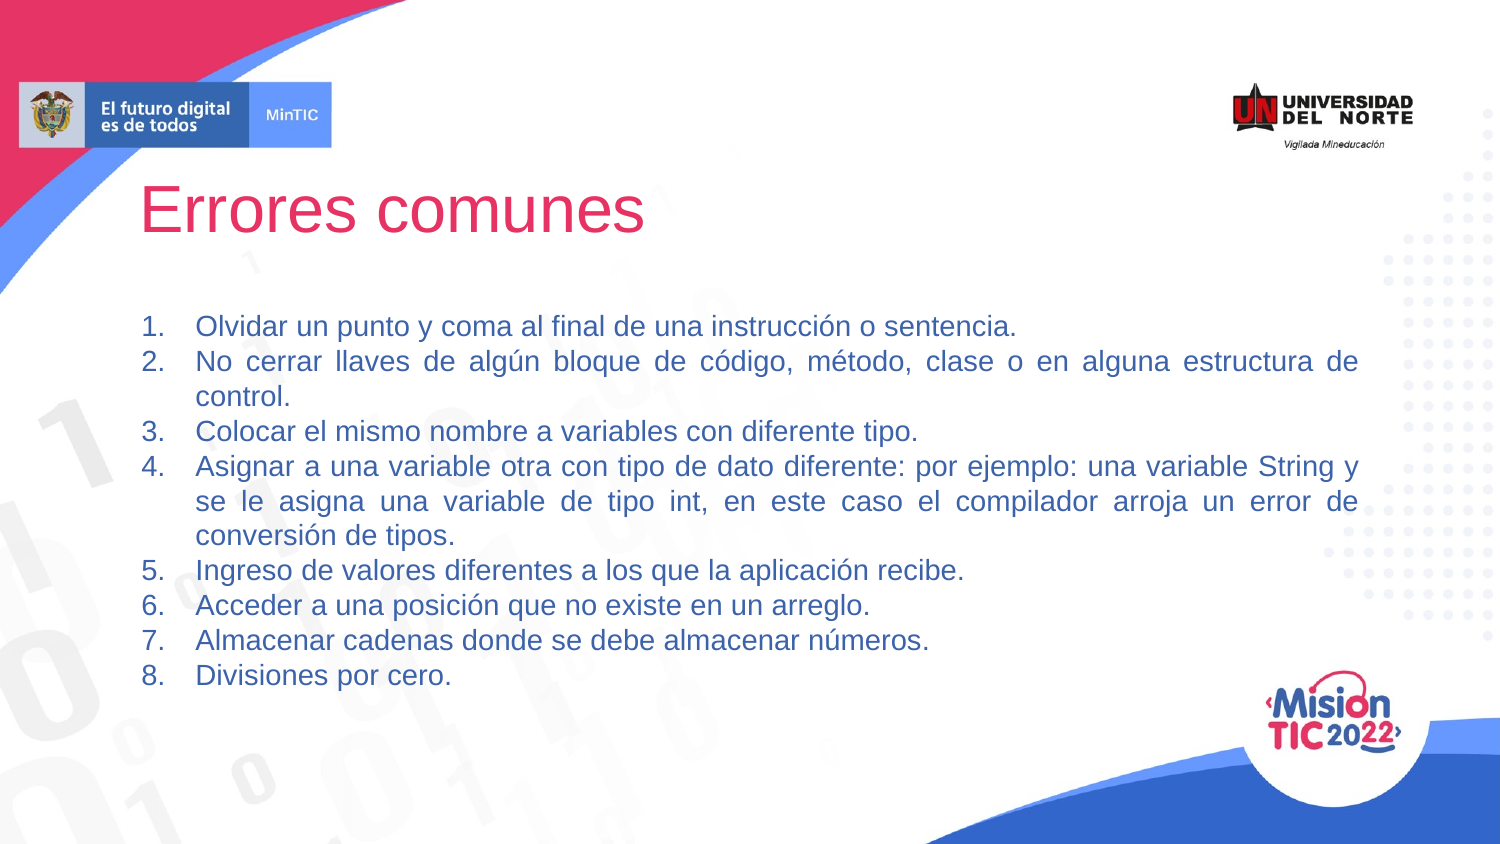

Errores comunes
Olvidar un punto y coma al final de una instrucción o sentencia.
No cerrar llaves de algún bloque de código, método, clase o en alguna estructura de control.
Colocar el mismo nombre a variables con diferente tipo.
Asignar a una variable otra con tipo de dato diferente: por ejemplo: una variable String y se le asigna una variable de tipo int, en este caso el compilador arroja un error de conversión de tipos.
Ingreso de valores diferentes a los que la aplicación recibe.
Acceder a una posición que no existe en un arreglo.
Almacenar cadenas donde se debe almacenar números.
Divisiones por cero.